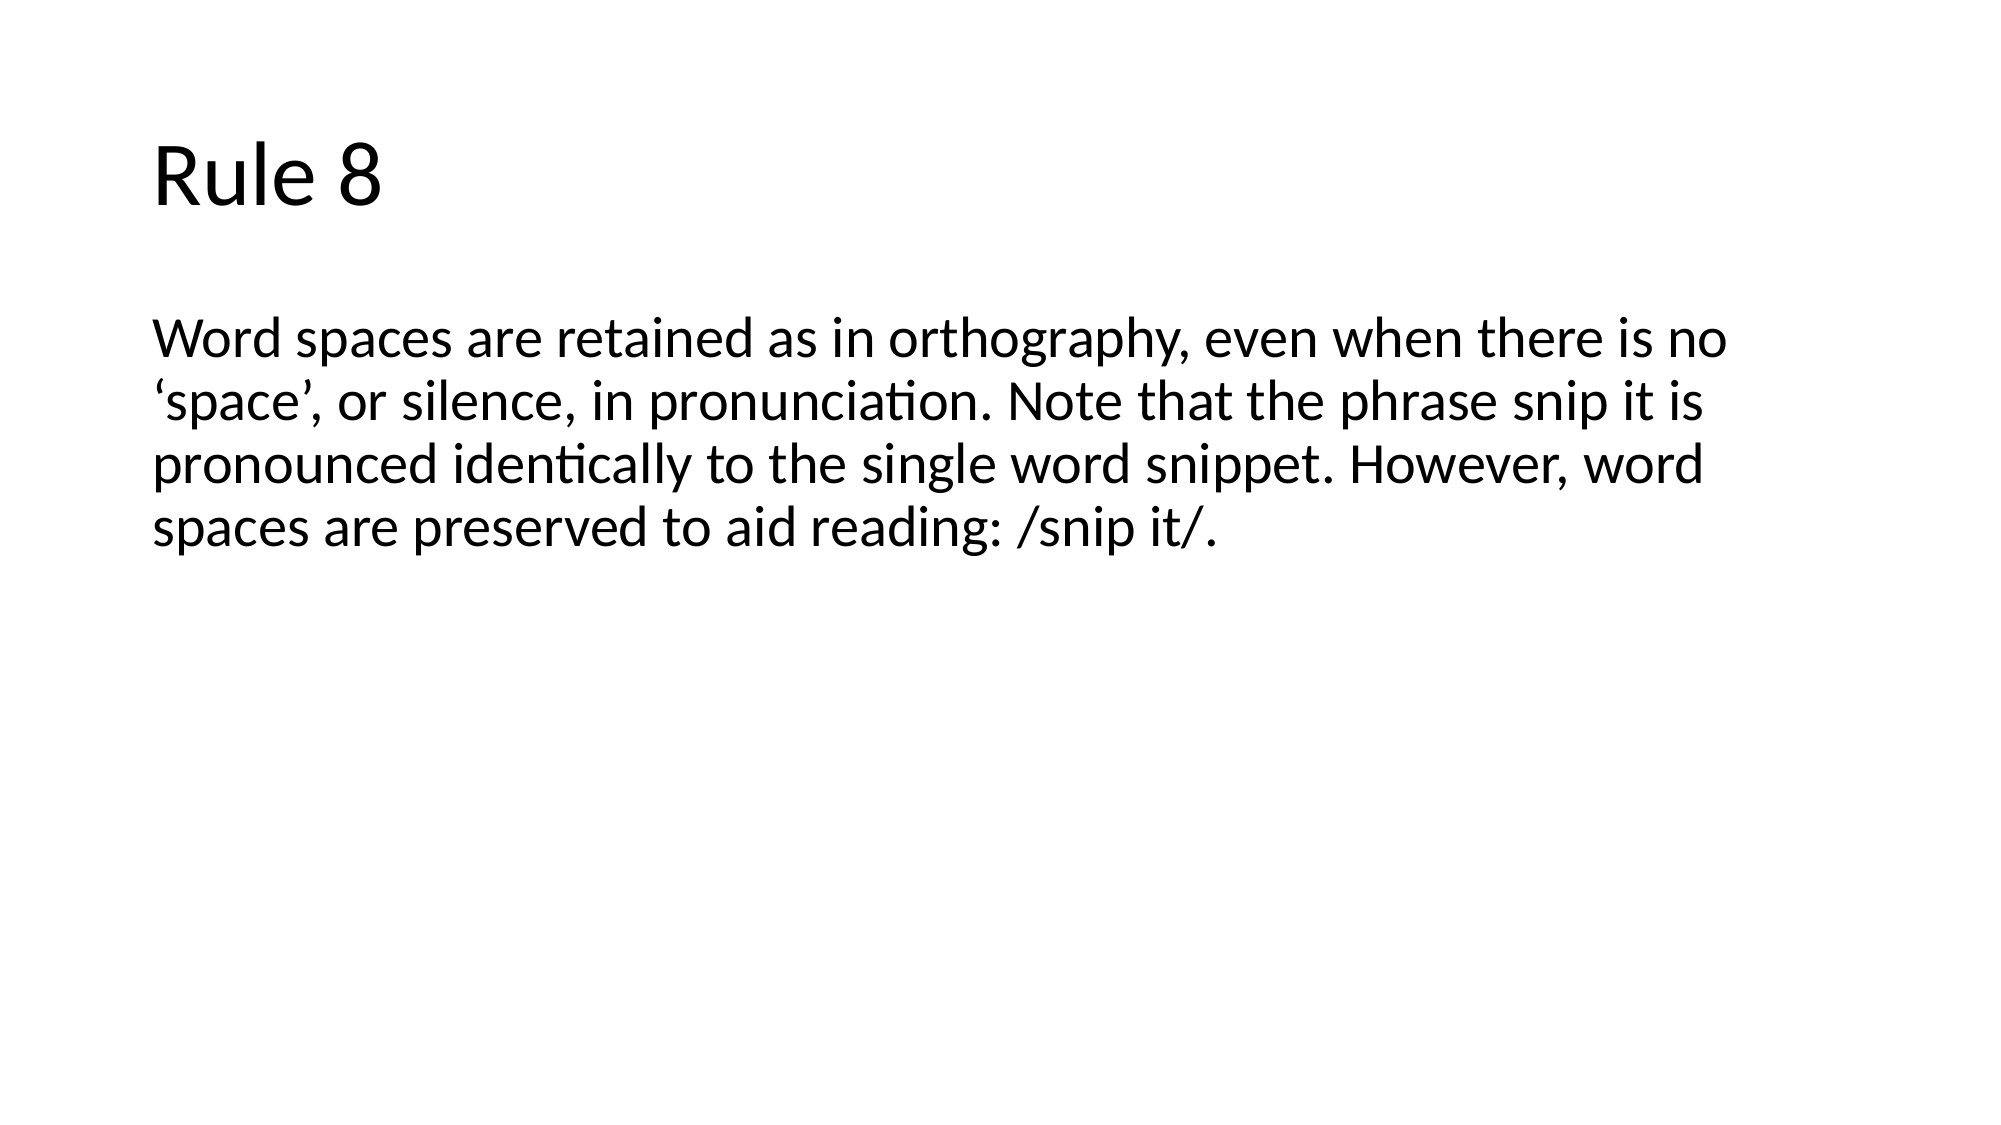

# Rule 8
Word spaces are retained as in orthography, even when there is no ‘space’, or silence, in pronunciation. Note that the phrase snip it is pronounced identically to the single word snippet. However, word spaces are preserved to aid reading: /snip it/.